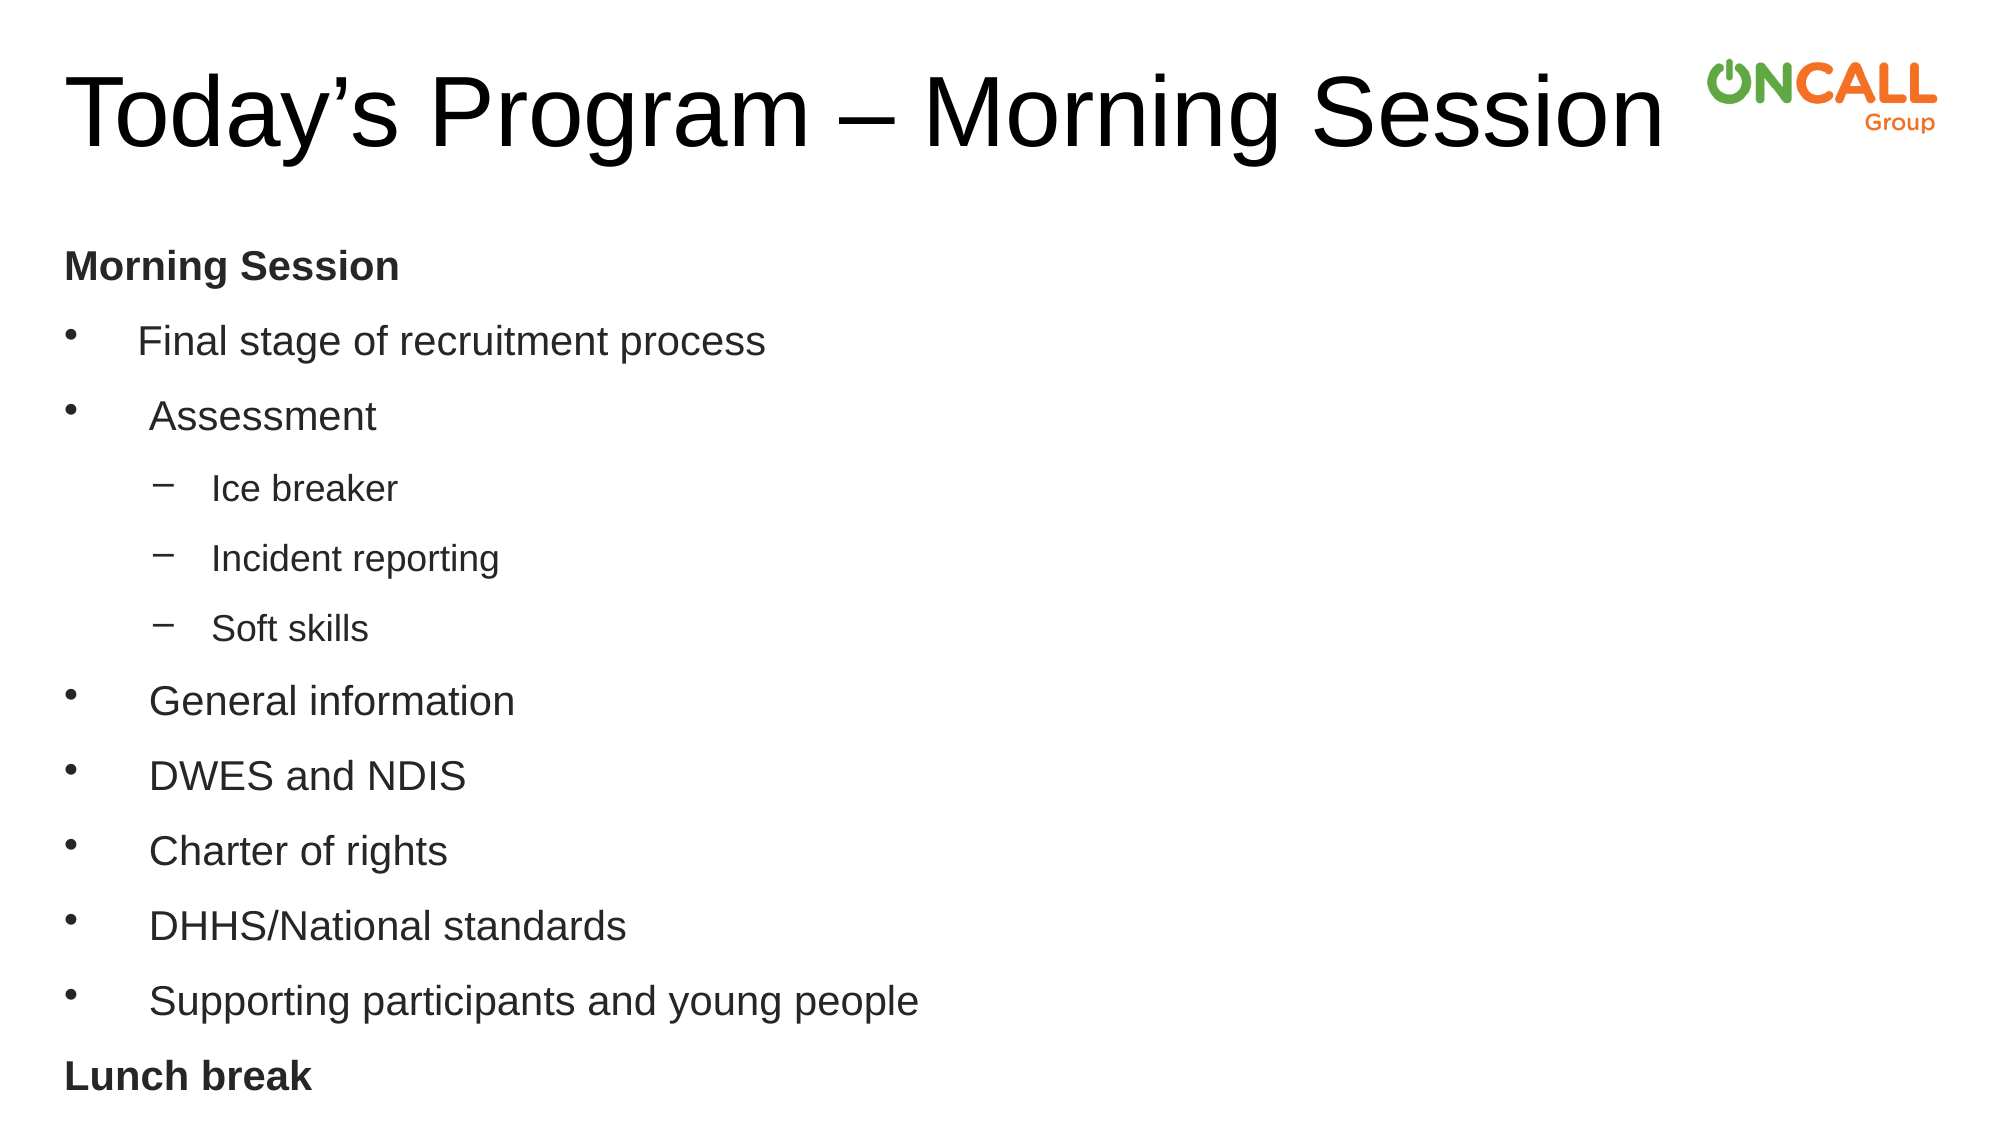

# Today’s Program – Morning Session
Morning Session
Final stage of recruitment process
 Assessment
Ice breaker
Incident reporting
Soft skills
 General information
 DWES and NDIS
 Charter of rights
 DHHS/National standards
 Supporting participants and young people
Lunch break